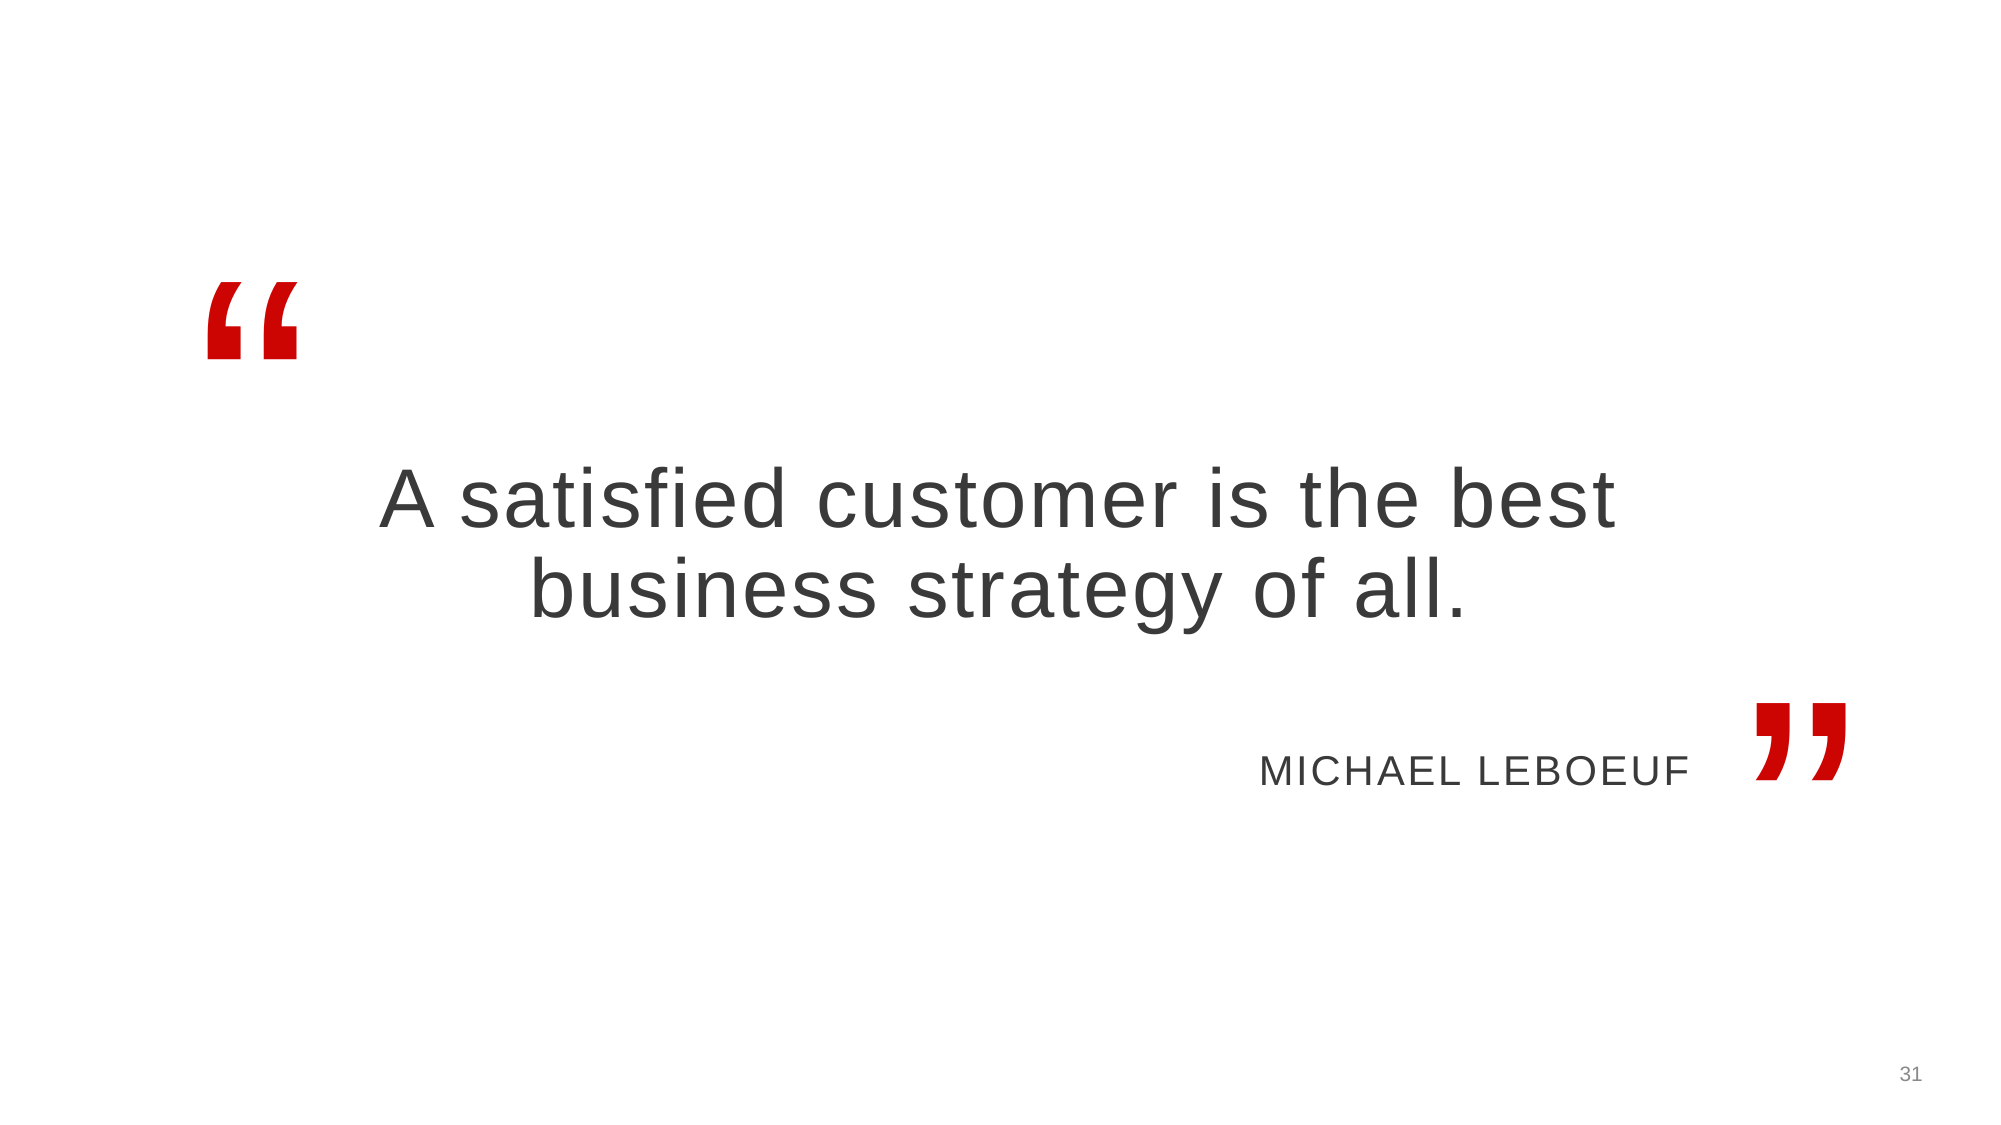

# A satisfied customer is the best business strategy of all.
MICHAEL LEBOEUF
31